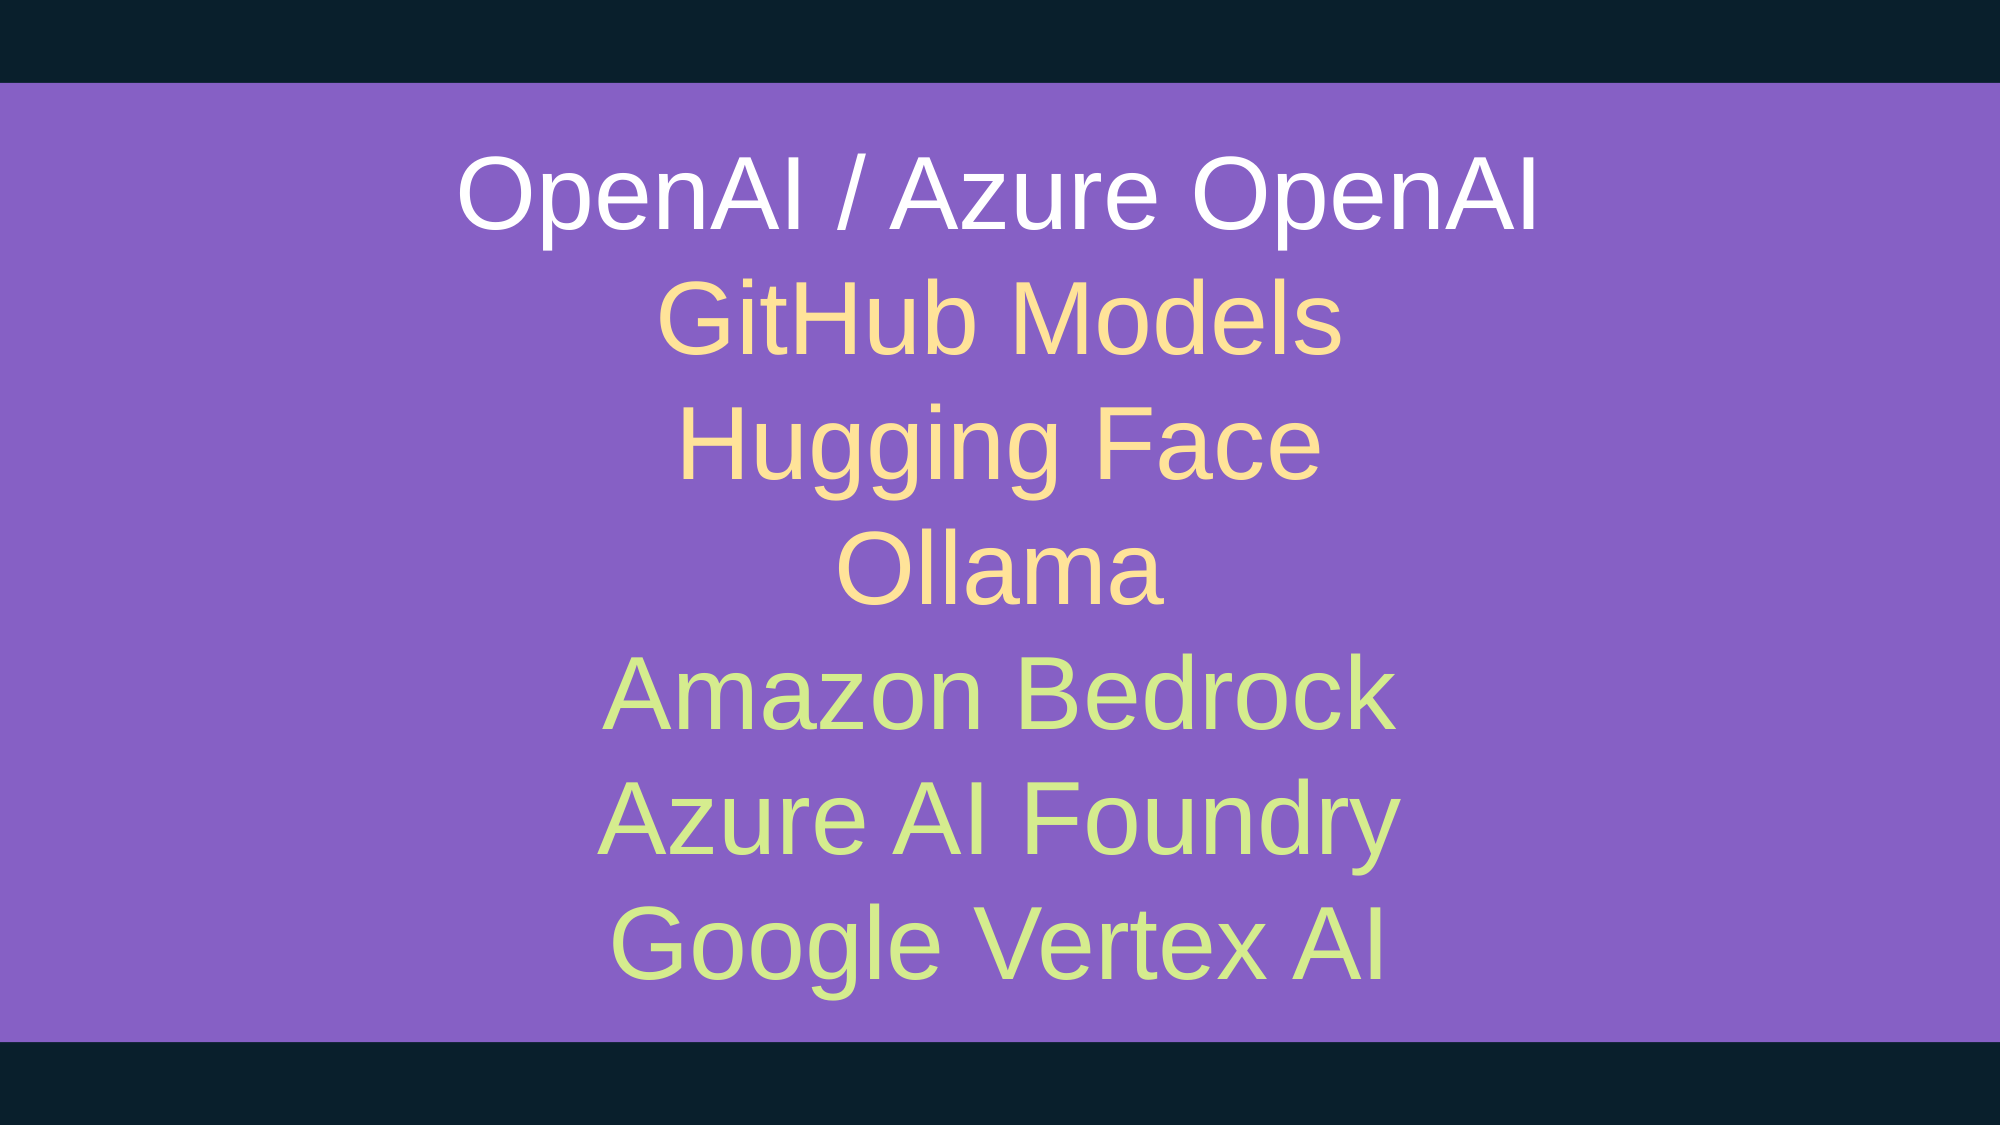

OpenAI / Azure OpenAI
GitHub Models
Hugging Face
Ollama
Amazon Bedrock
Azure AI Foundry
Google Vertex AI